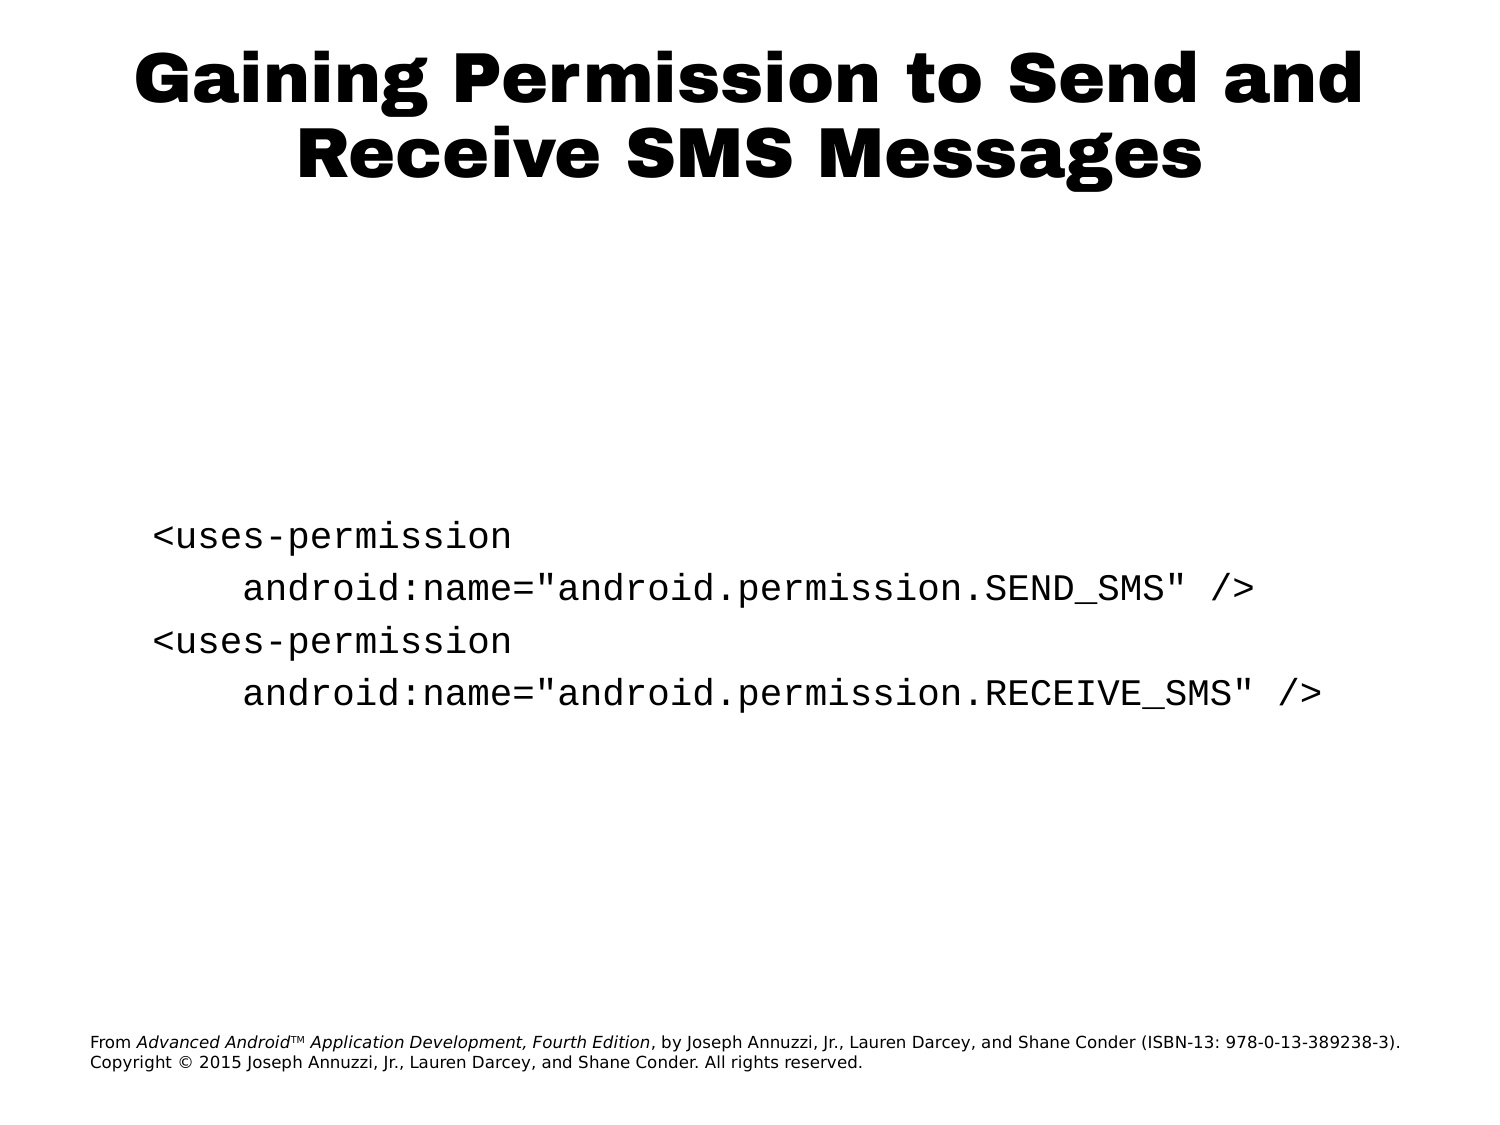

# Gaining Permission to Send and Receive SMS Messages

<uses-permission
    android:name="android.permission.SEND_SMS" />
<uses-permission
    android:name="android.permission.RECEIVE_SMS" />
From Advanced AndroidTM Application Development, Fourth Edition, by Joseph Annuzzi, Jr., Lauren Darcey, and Shane Conder (ISBN-13: 978-0-13-389238-3). Copyright © 2015 Joseph Annuzzi, Jr., Lauren Darcey, and Shane Conder. All rights reserved.